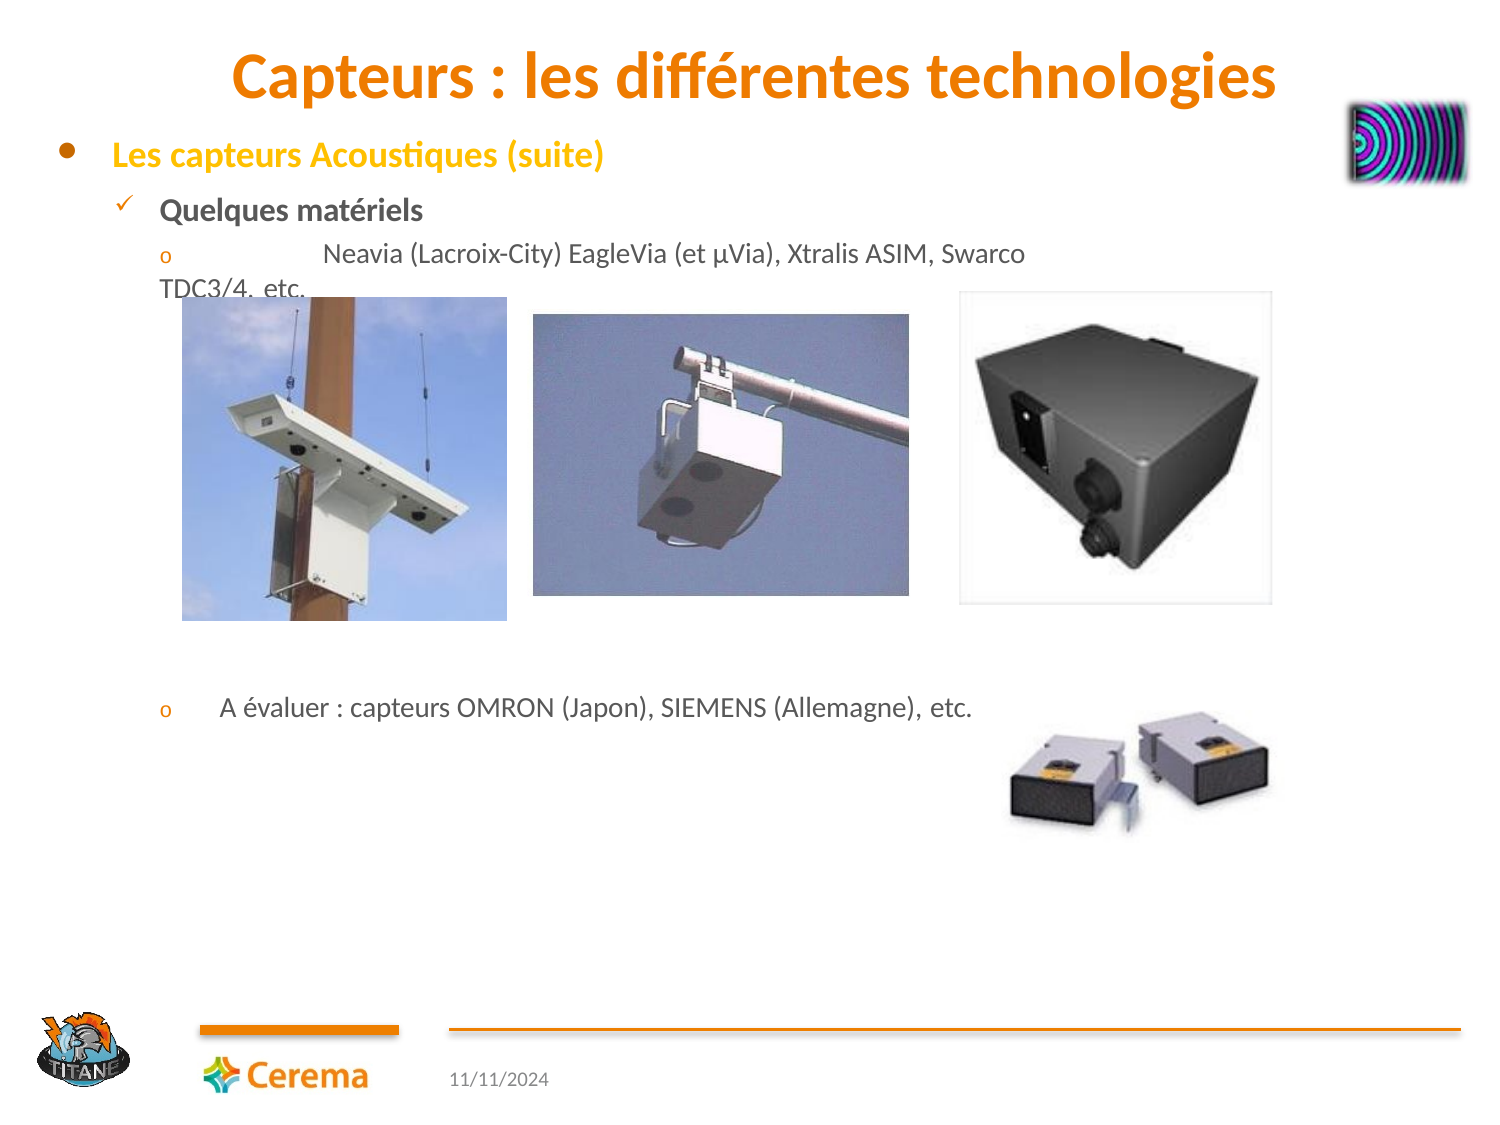

# Capteurs : les différentes technologies

Les capteurs Acoustiques (suite)
Quelques matériels
o	Neavia (Lacroix-City) EagleVia (et µVia), Xtralis ASIM, Swarco TDC3/4, etc.

o	A évaluer : capteurs OMRON (Japon), SIEMENS (Allemagne), etc.